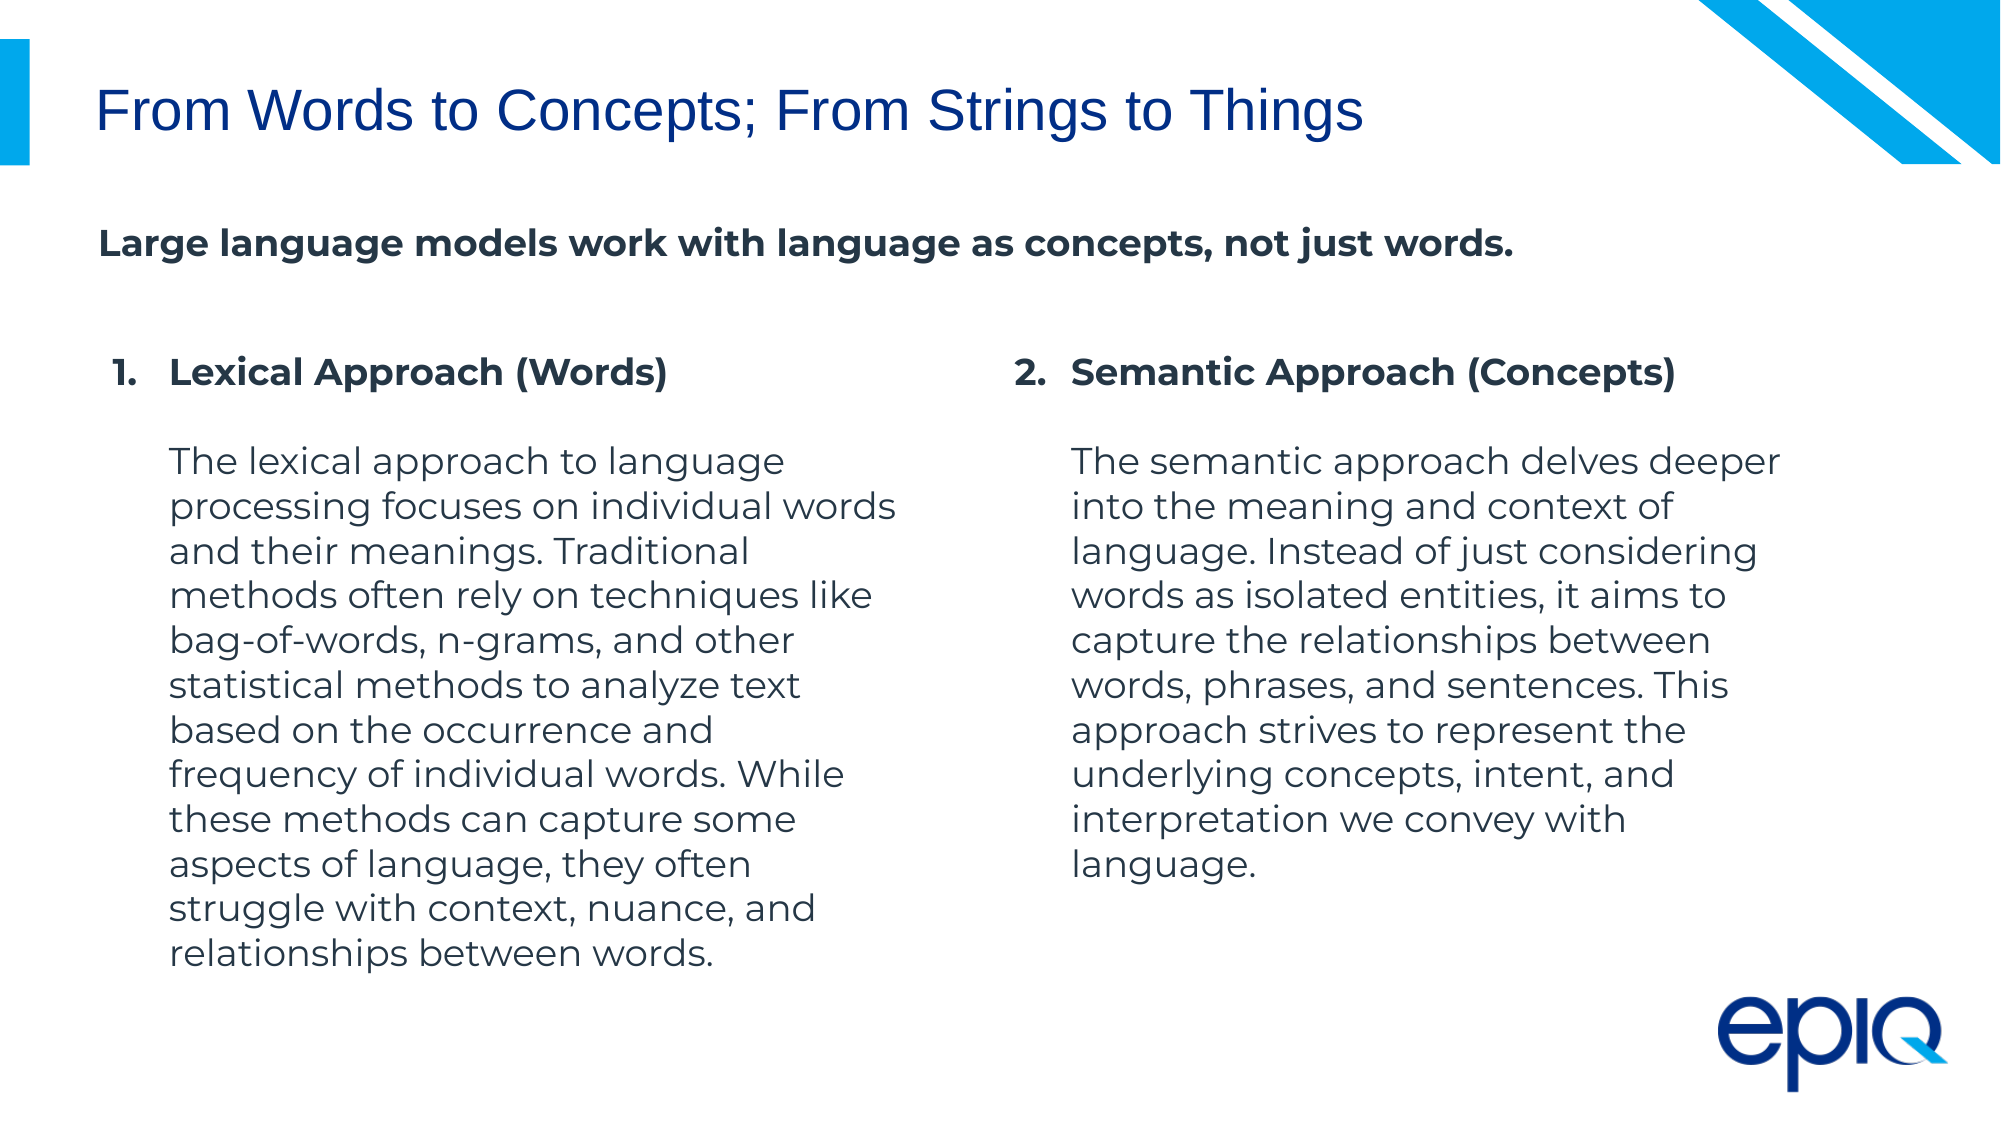

# From Words to Concepts; From Strings to Things
Large language models work with language as concepts, not just words.

Lexical Approach (Words)
The lexical approach to language processing focuses on individual words and their meanings. Traditional methods often rely on techniques like bag-of-words, n-grams, and other statistical methods to analyze text based on the occurrence and frequency of individual words. While these methods can capture some aspects of language, they often struggle with context, nuance, and relationships between words.

Semantic Approach (Concepts)
The semantic approach delves deeper into the meaning and context of language. Instead of just considering words as isolated entities, it aims to capture the relationships between words, phrases, and sentences. This approach strives to represent the underlying concepts, intent, and interpretation we convey with language.